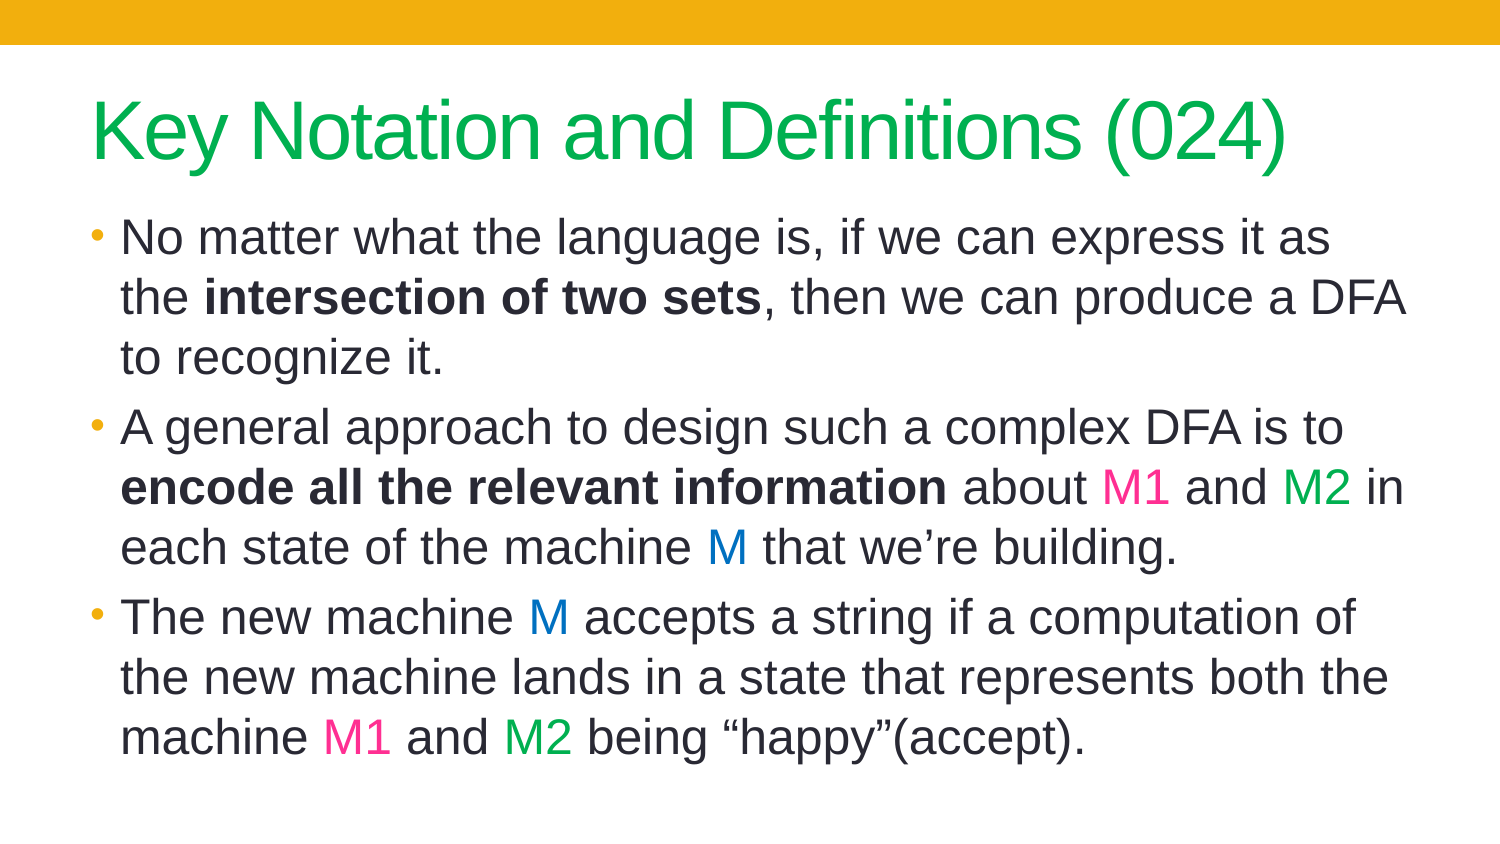

# Key Notation and Definitions (024)
No matter what the language is, if we can express it as the intersection of two sets, then we can produce a DFA to recognize it.
A general approach to design such a complex DFA is to encode all the relevant information about M1 and M2 in each state of the machine M that we’re building.
The new machine M accepts a string if a computation of the new machine lands in a state that represents both the machine M1 and M2 being “happy”(accept).